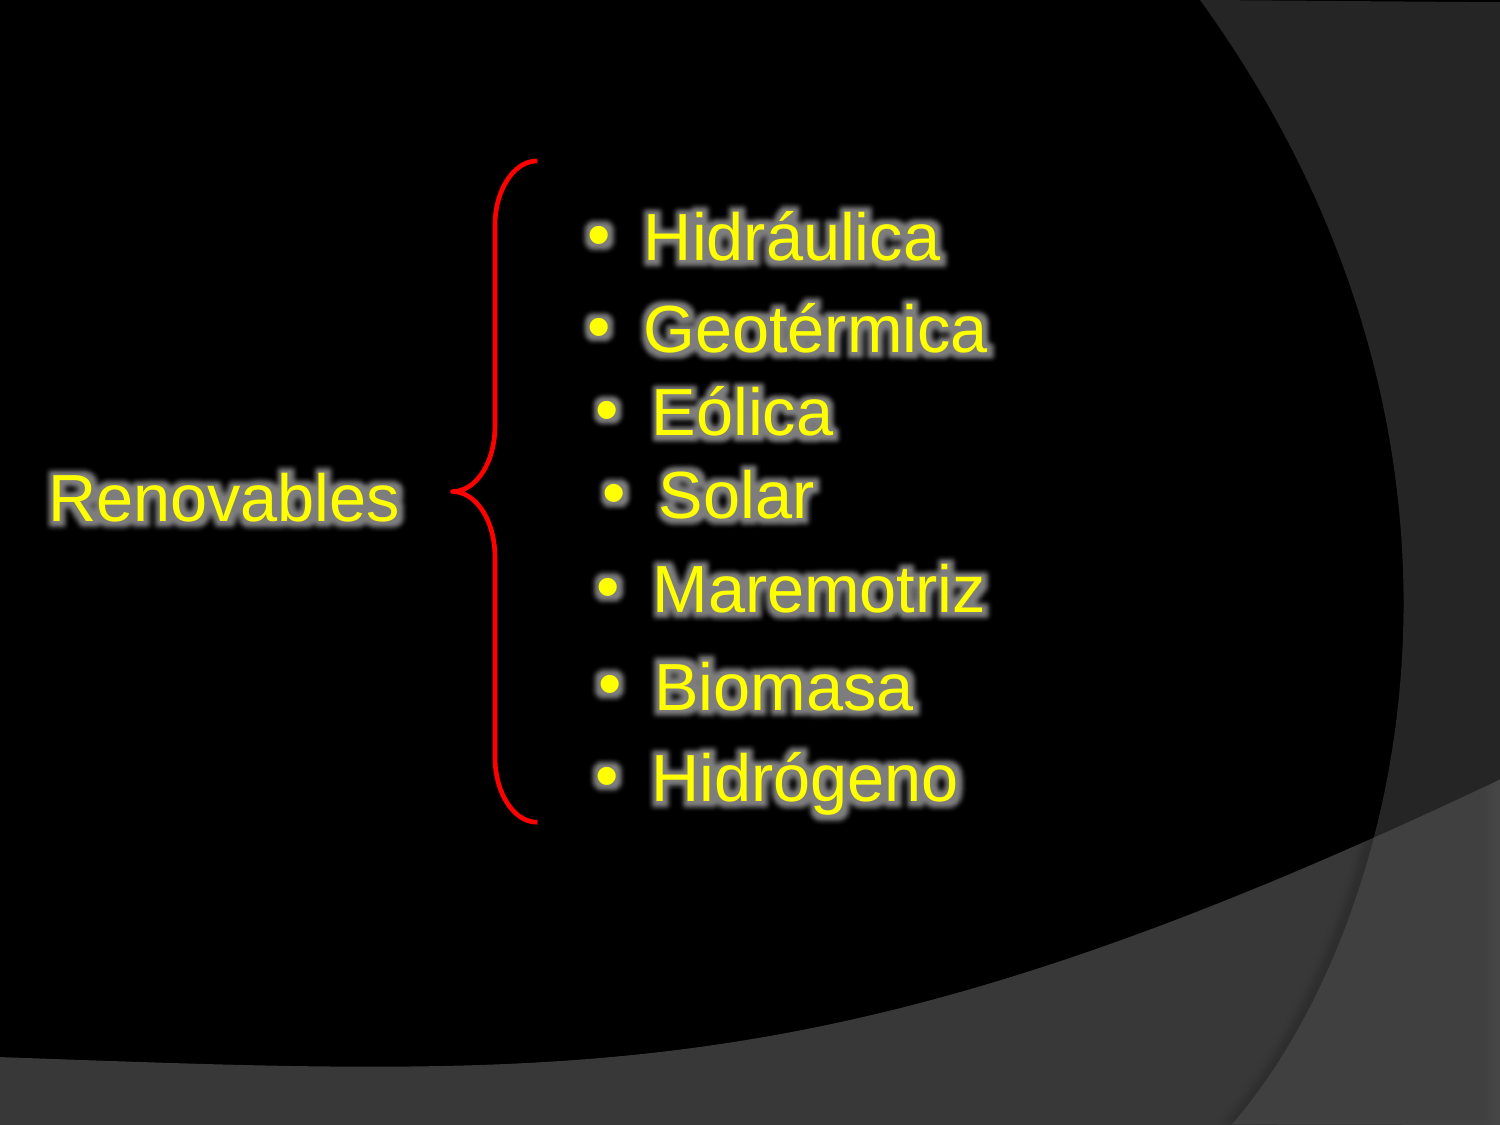

Hidráulica
Geotérmica
Eólica
Solar
Renovables
Maremotriz
Biomasa
Hidrógeno